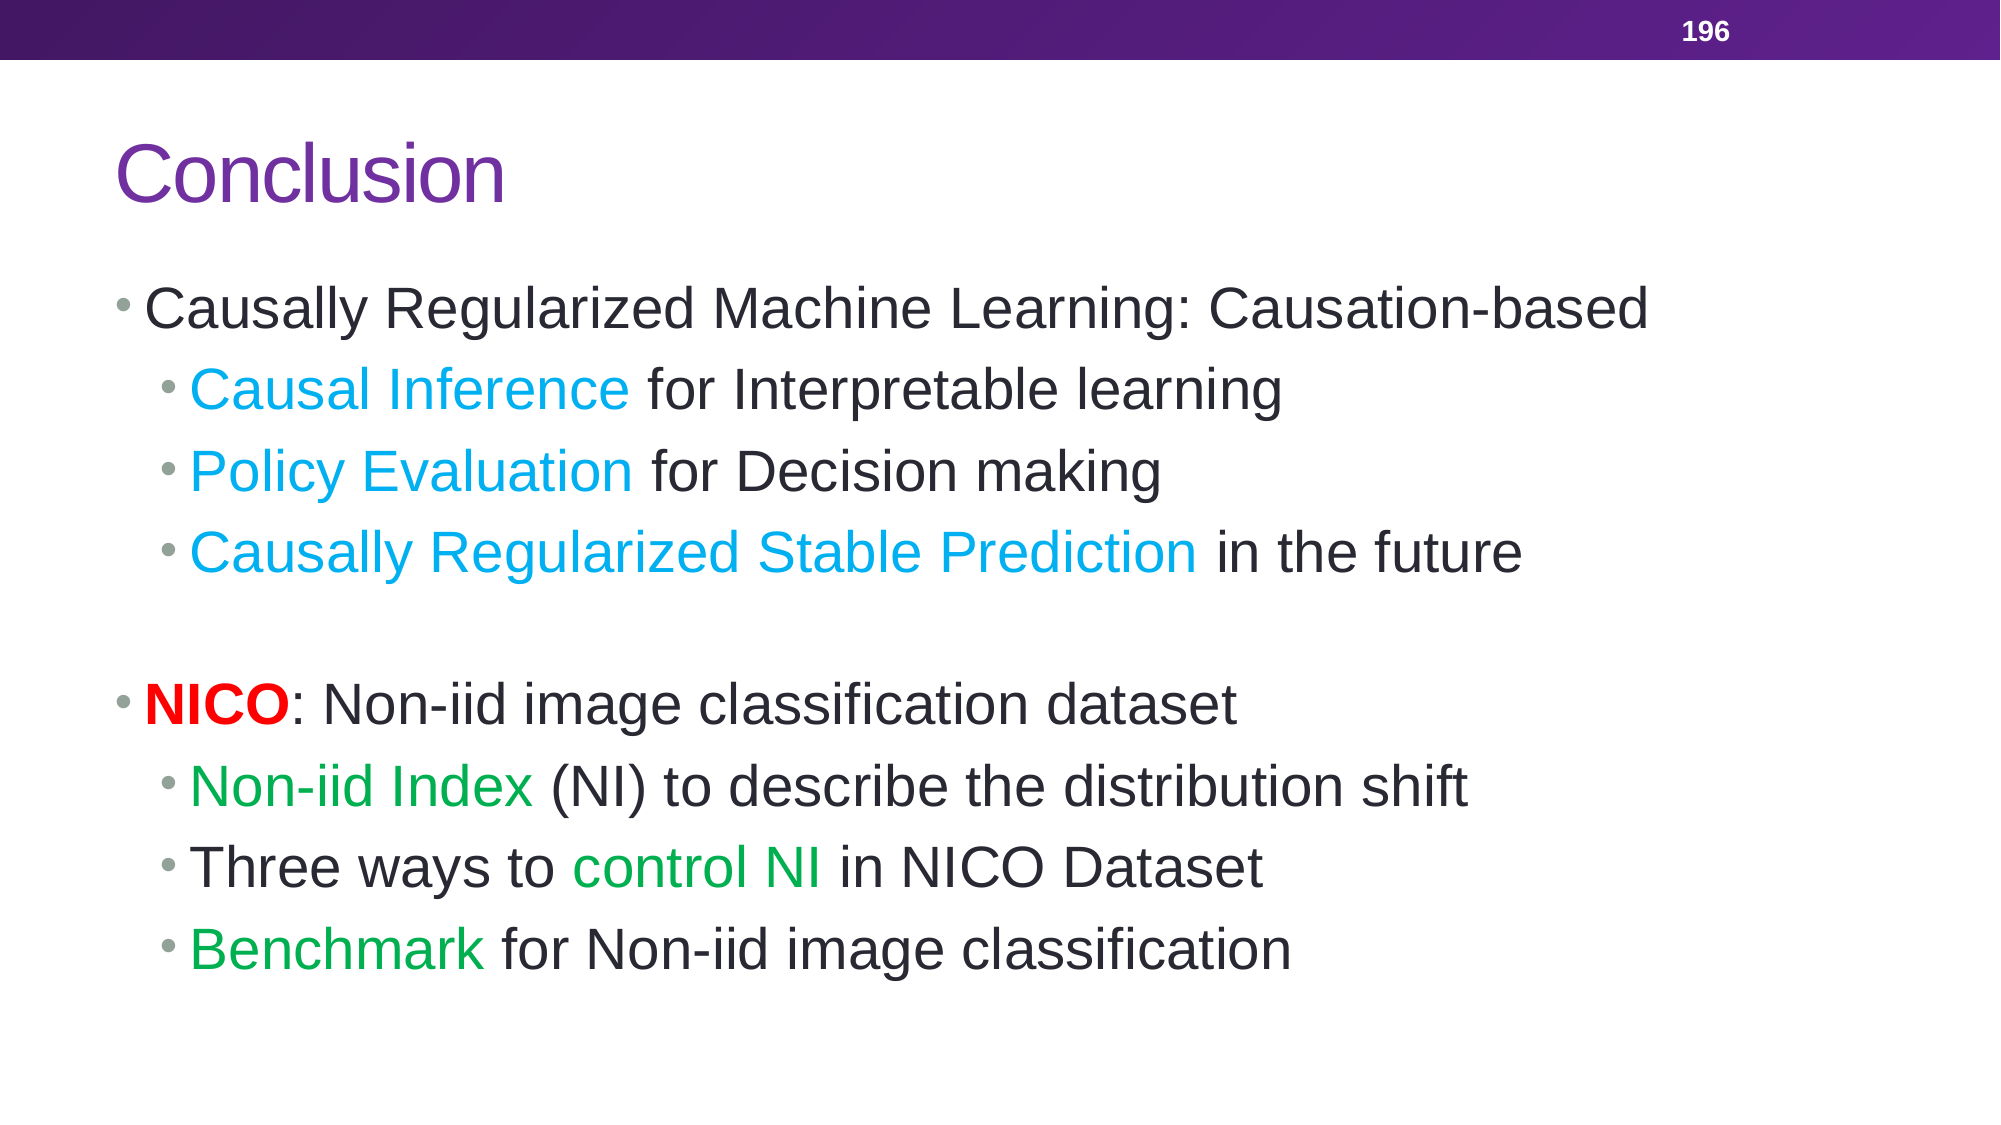

196
# Conclusion
Causally Regularized Machine Learning: Causation-based
Causal Inference for Interpretable learning
Policy Evaluation for Decision making
Causally Regularized Stable Prediction in the future

NICO: Non-iid image classification dataset
Non-iid Index (NI) to describe the distribution shift
Three ways to control NI in NICO Dataset
Benchmark for Non-iid image classification